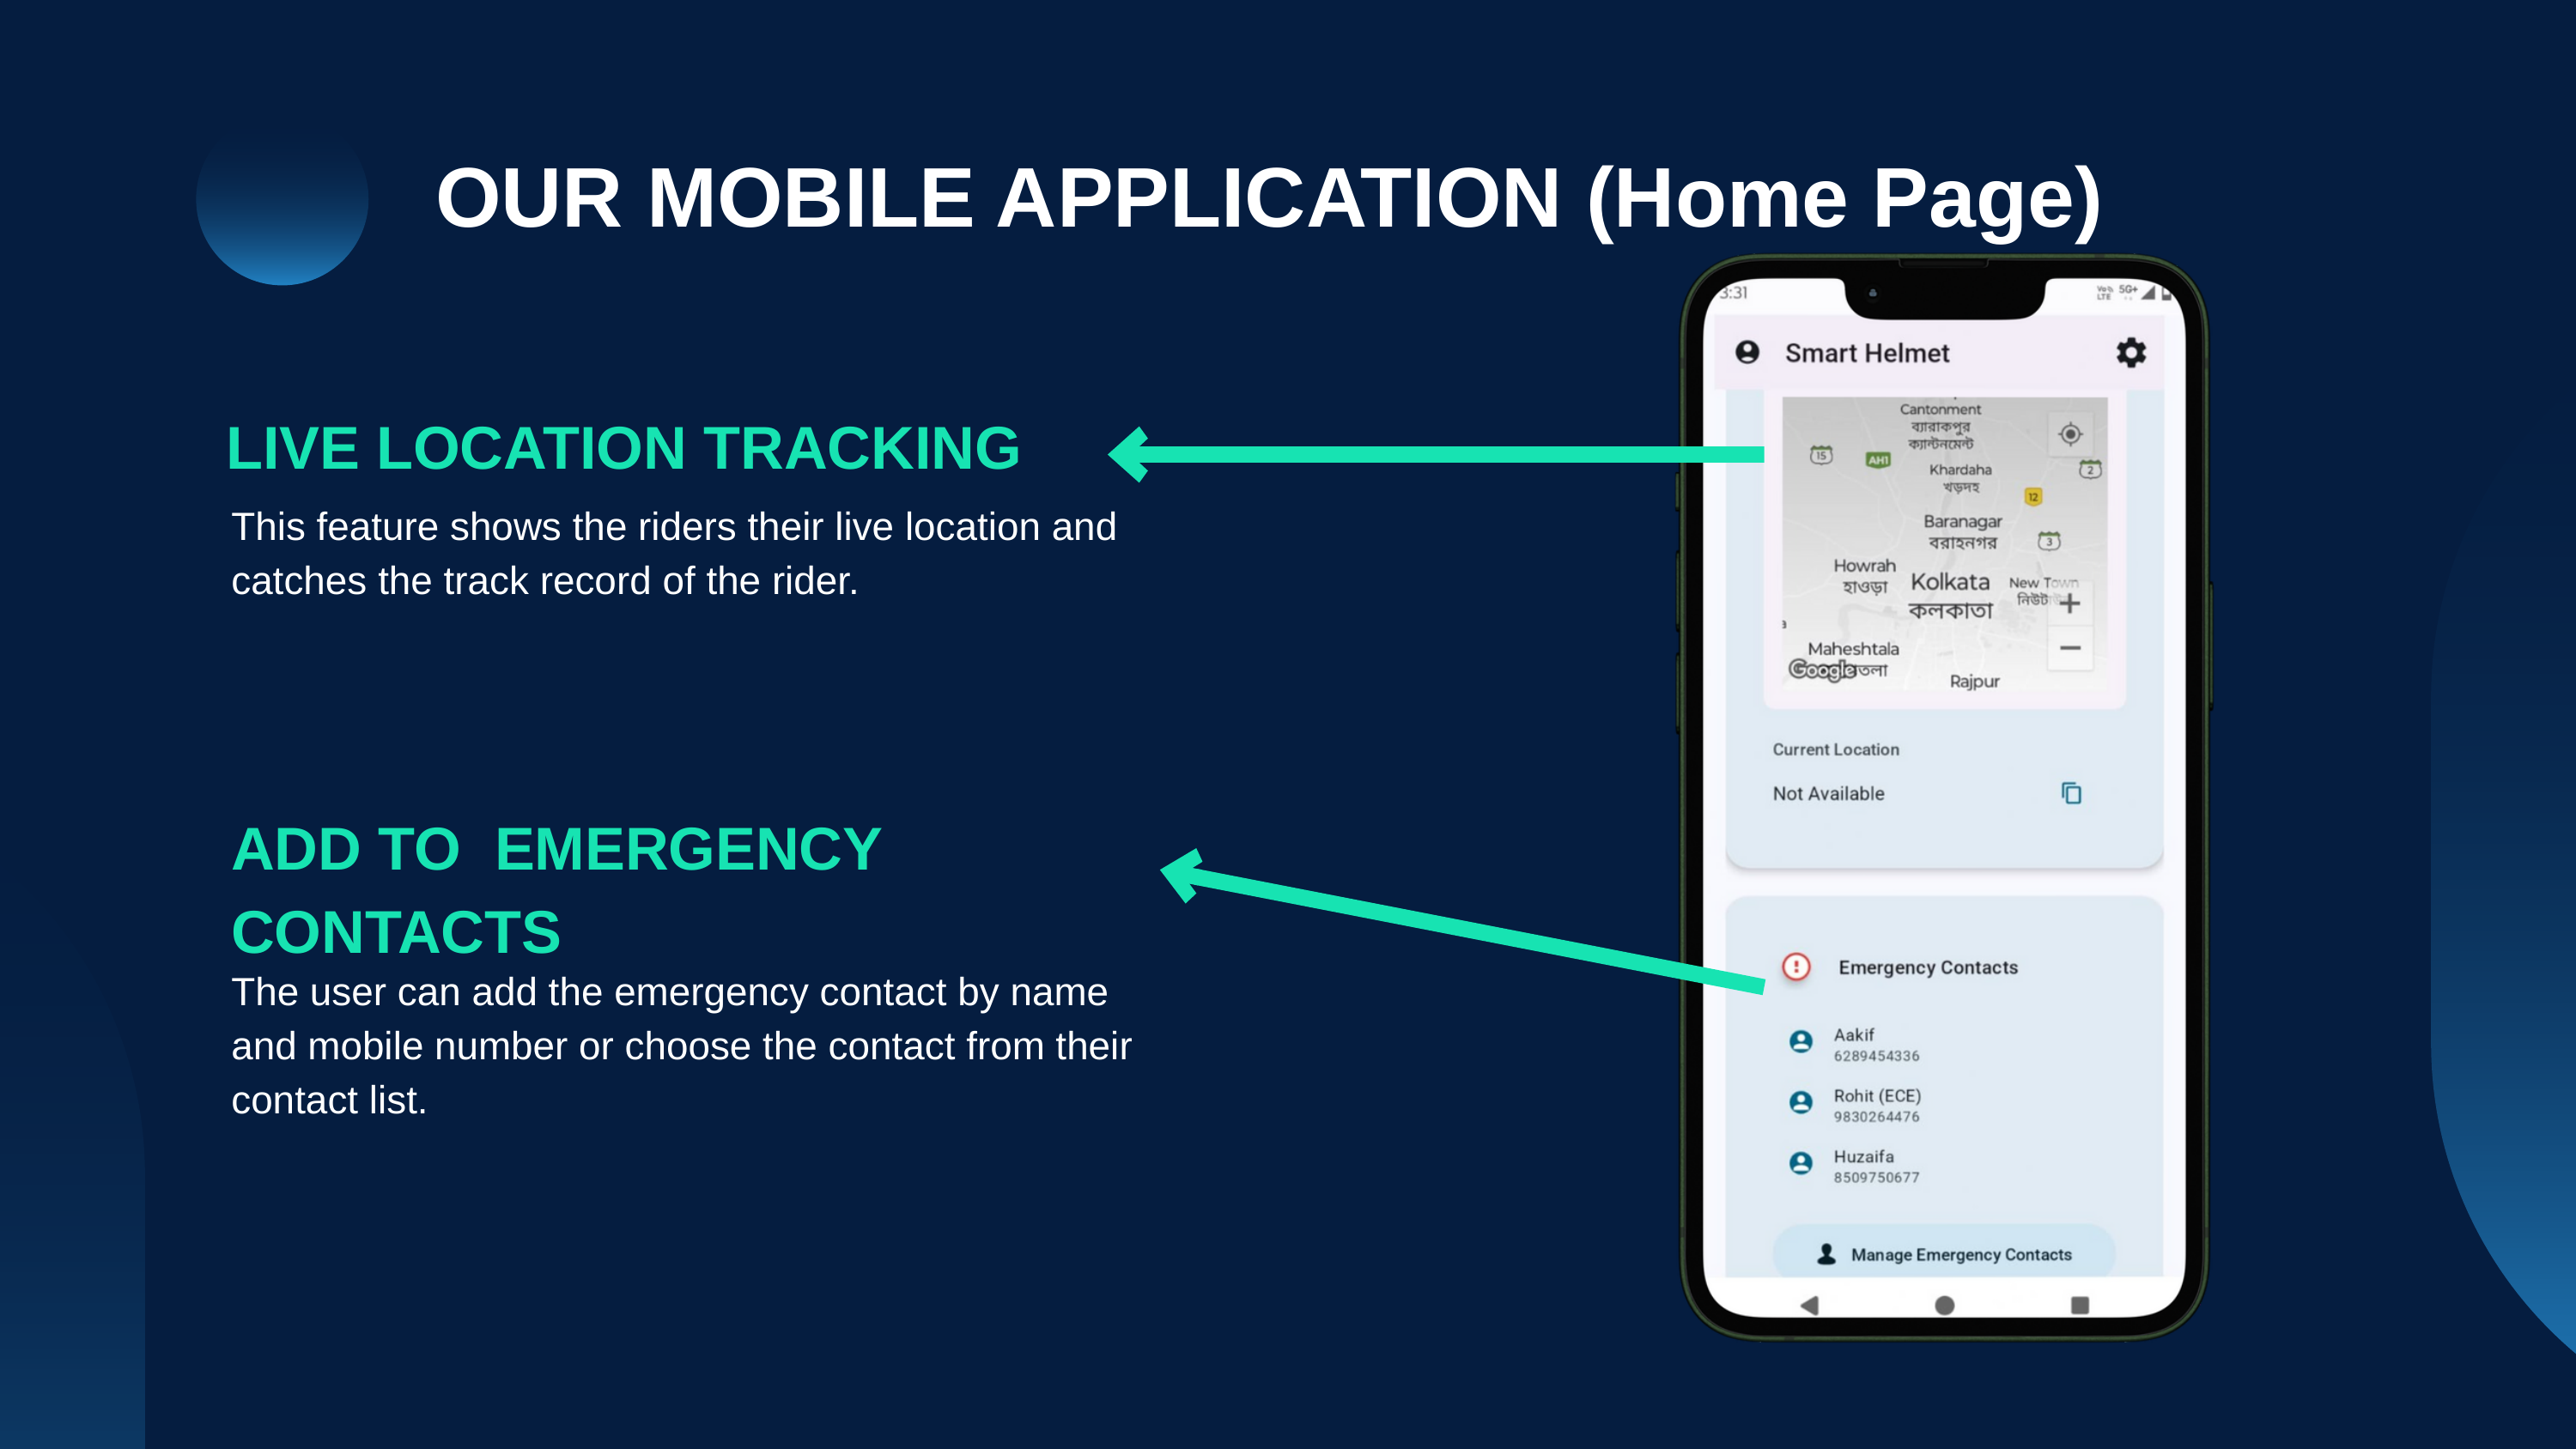

OUR MOBILE APPLICATION (Home Page)

LIVE LOCATION TRACKING

This feature shows the riders their live location and catches the track record of the rider.

ADD TO  EMERGENCY CONTACTS
The user can add the emergency contact by name and mobile number or choose the contact from their contact list.